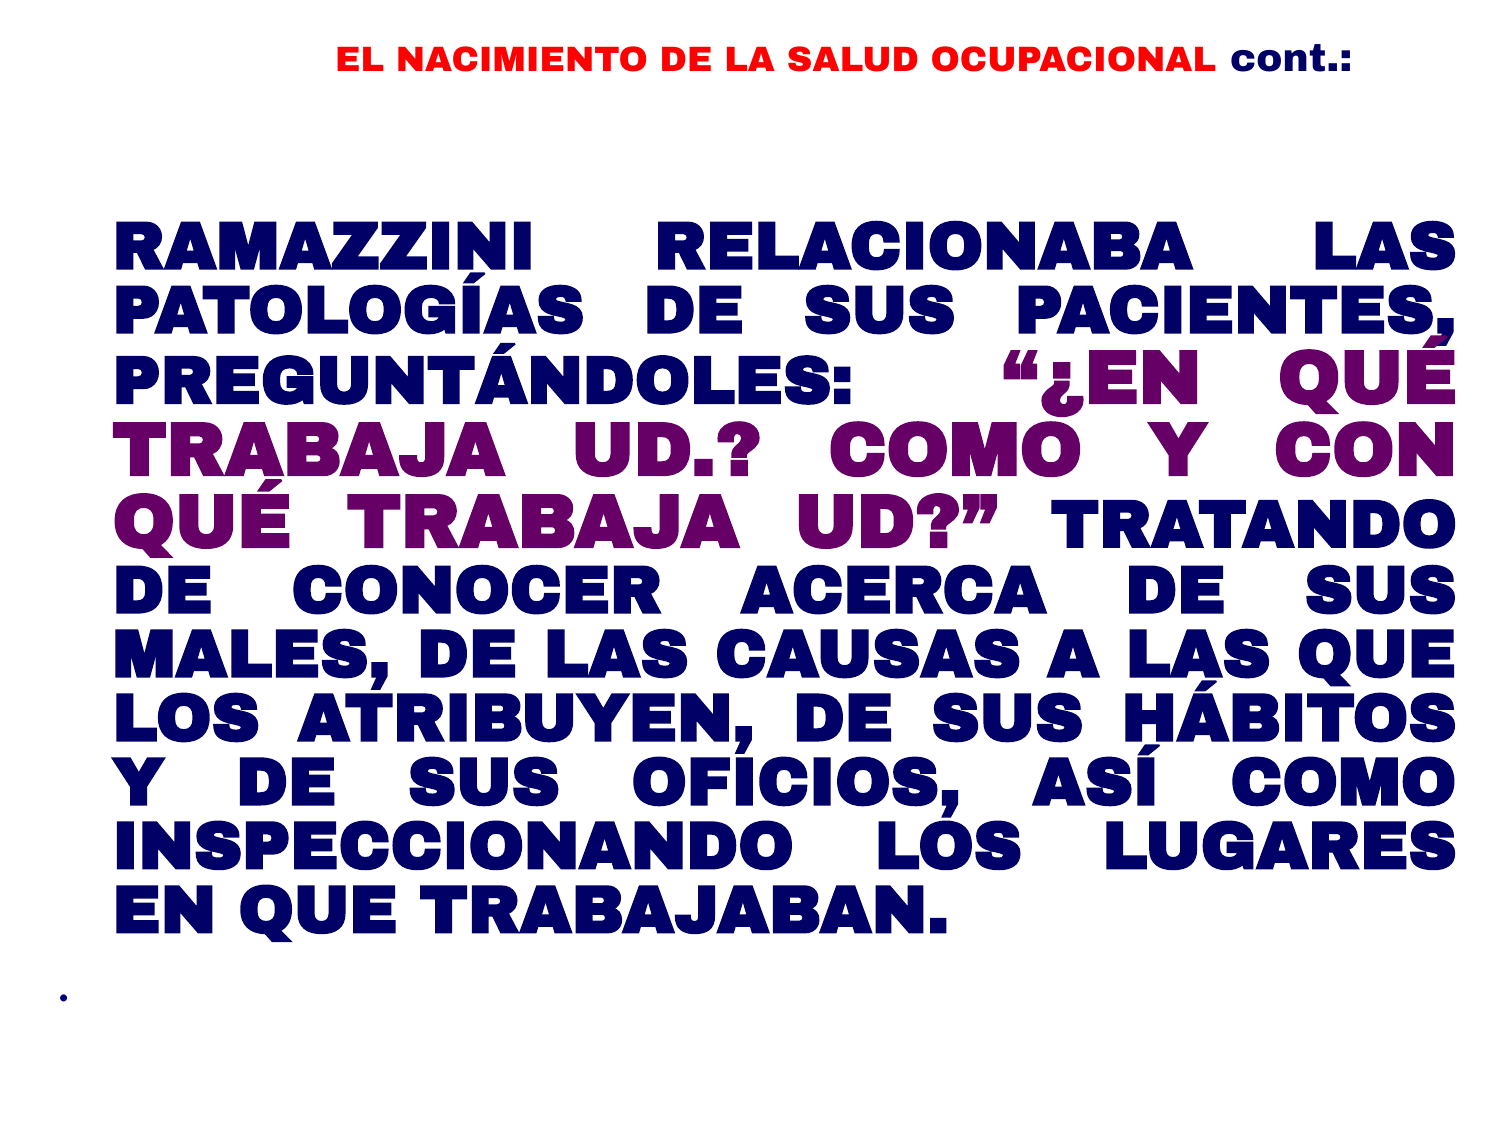

# EL NACIMIENTO DE LA SALUD OCUPACIONAL cont.:

	RAMAZZINI RELACIONABA LAS PATOLOGÍAS DE SUS PACIENTES, PREGUNTÁNDOLES:  “¿EN QUÉ TRABAJA UD.? COMO Y CON QUÉ TRABAJA UD?” TRATANDO DE CONOCER ACERCA DE SUS MALES, DE LAS CAUSAS A LAS QUE LOS ATRIBUYEN, DE SUS HÁBITOS Y DE SUS OFICIOS, ASÍ COMO INSPECCIONANDO LOS LUGARES EN QUE TRABAJABAN.
.